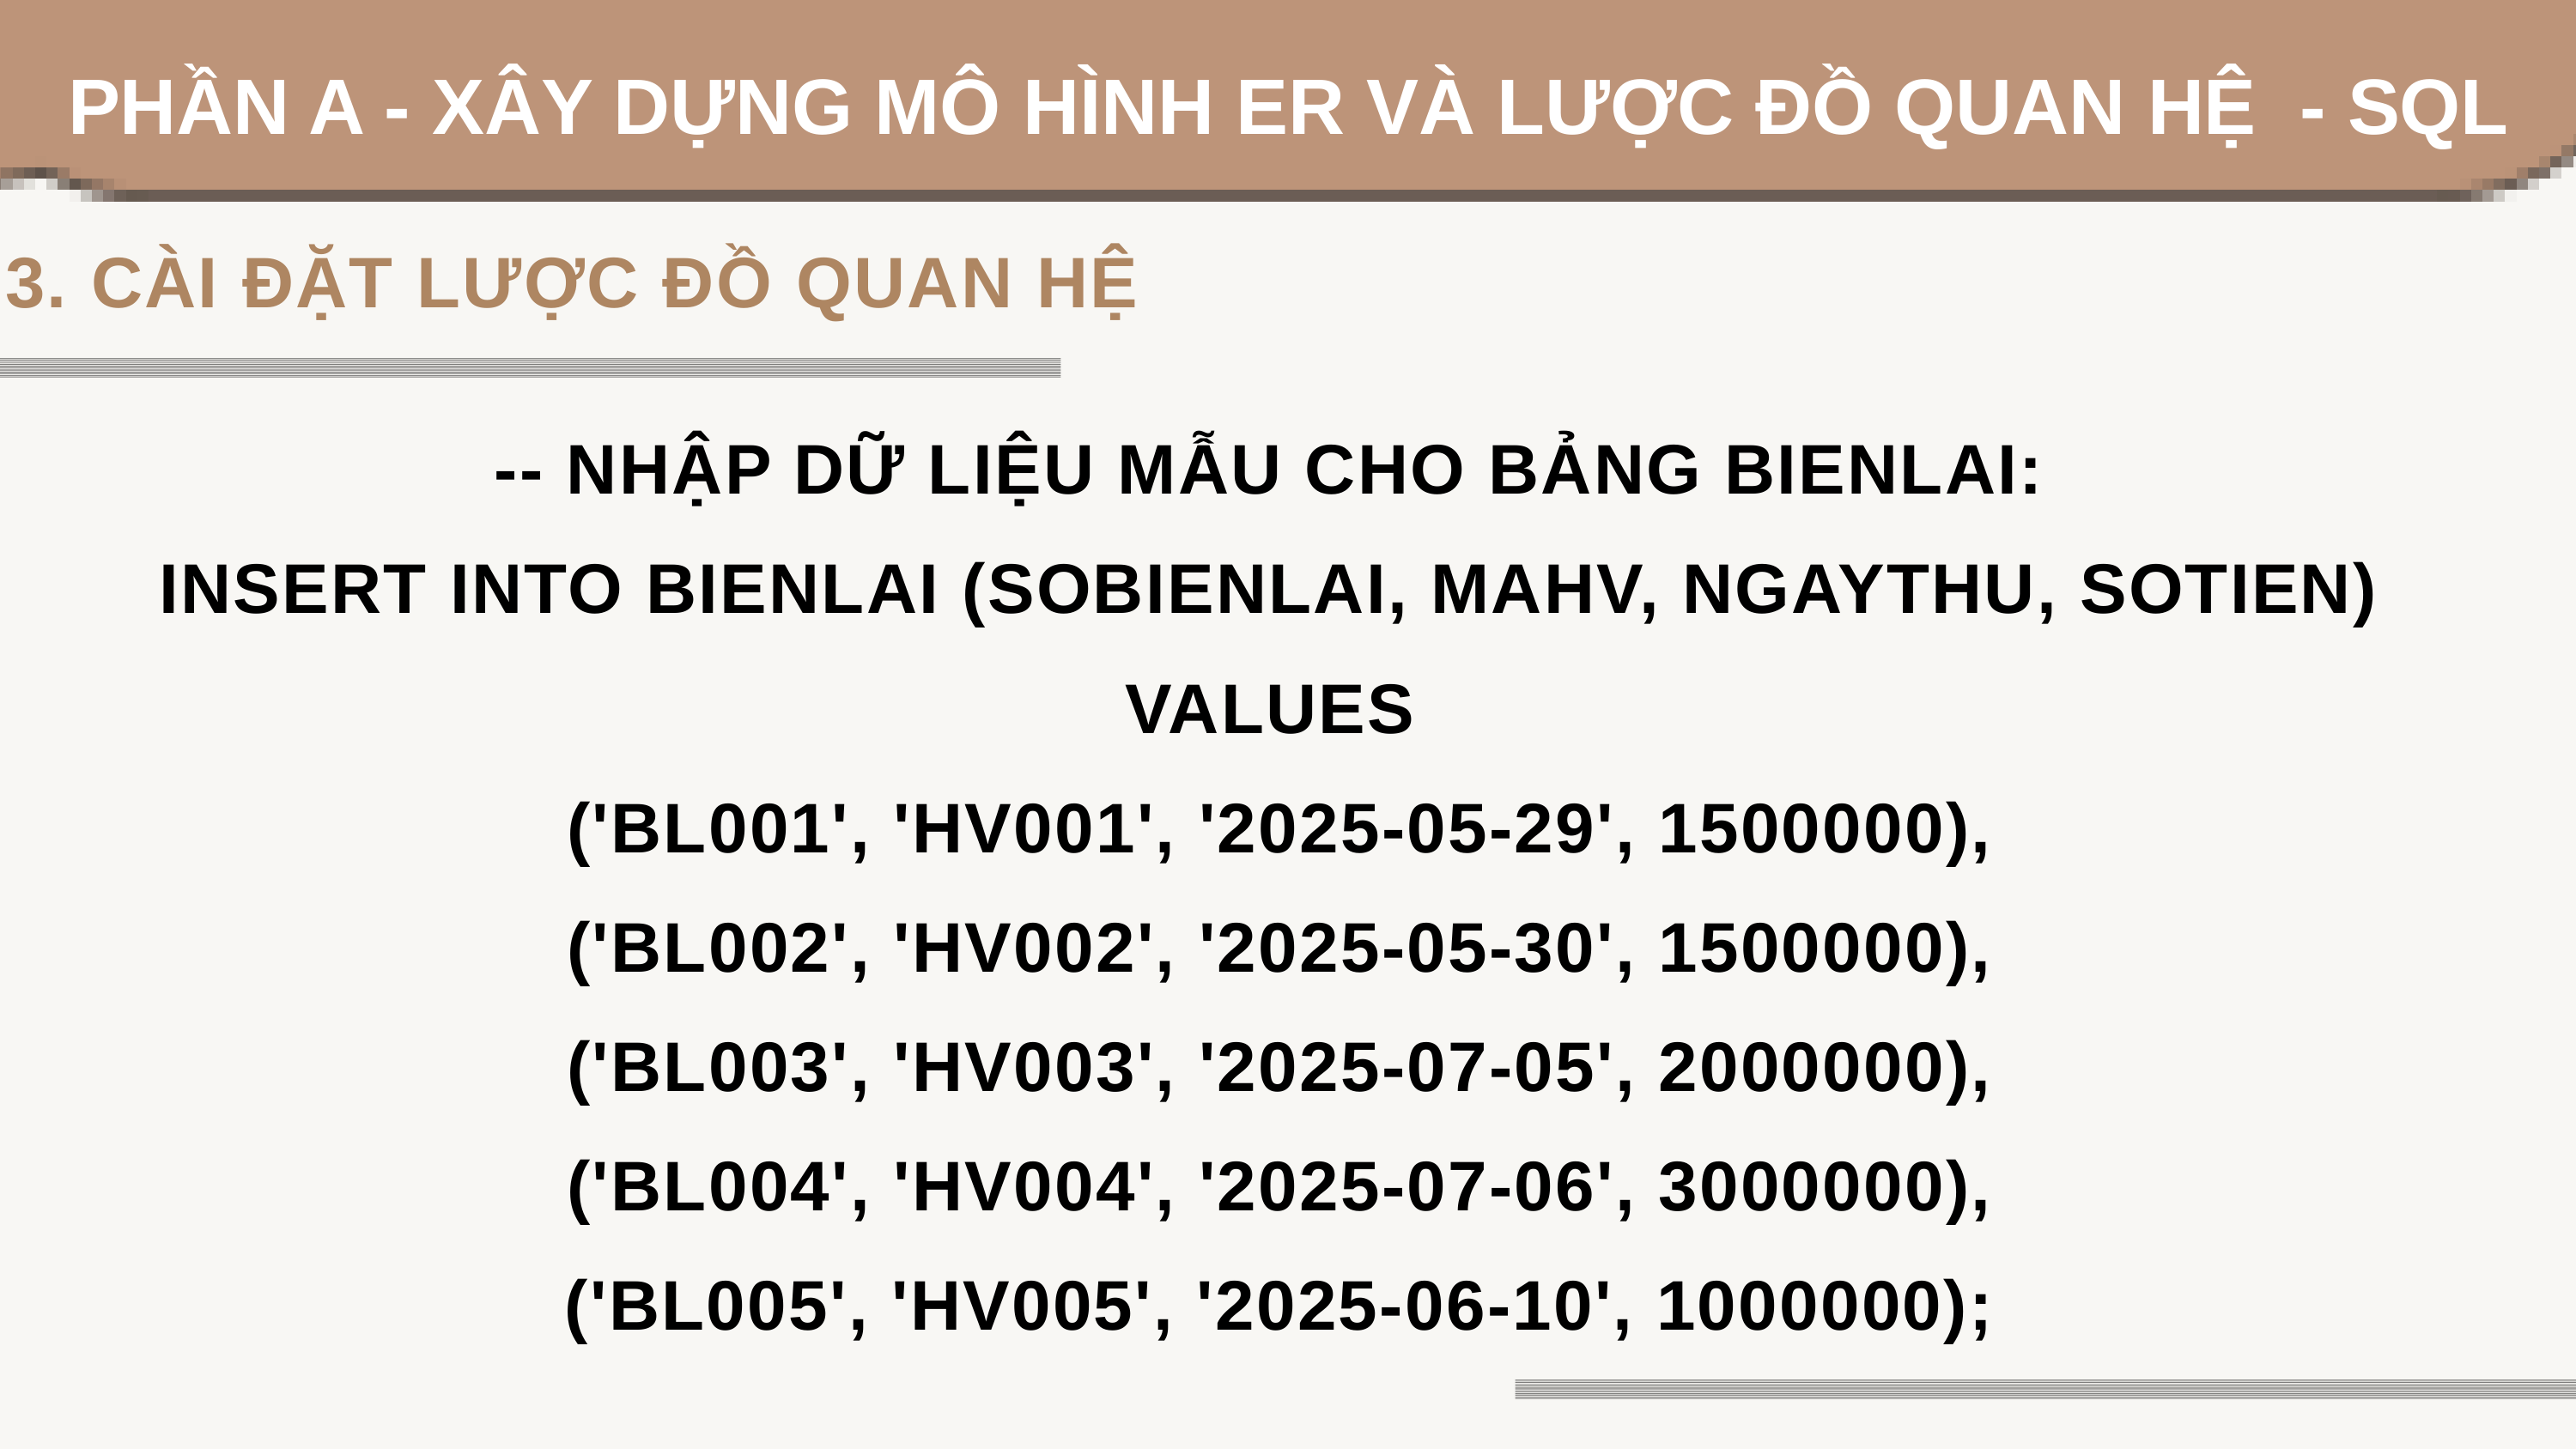

PHẦN A - XÂY DỰNG MÔ HÌNH ER VÀ LƯỢC ĐỒ QUAN HỆ  - SQL
 3. CÀI ĐẶT LƯỢC ĐỒ QUAN HỆ
-- NHẬP DỮ LIỆU MẪU CHO BẢNG BIENLAI:
INSERT INTO BIENLAI (SOBIENLAI, MAHV, NGAYTHU, SOTIEN)
VALUES
 ('BL001', 'HV001', '2025-05-29', 1500000),
 ('BL002', 'HV002', '2025-05-30', 1500000),
 ('BL003', 'HV003', '2025-07-05', 2000000),
 ('BL004', 'HV004', '2025-07-06', 3000000),
 ('BL005', 'HV005', '2025-06-10', 1000000);